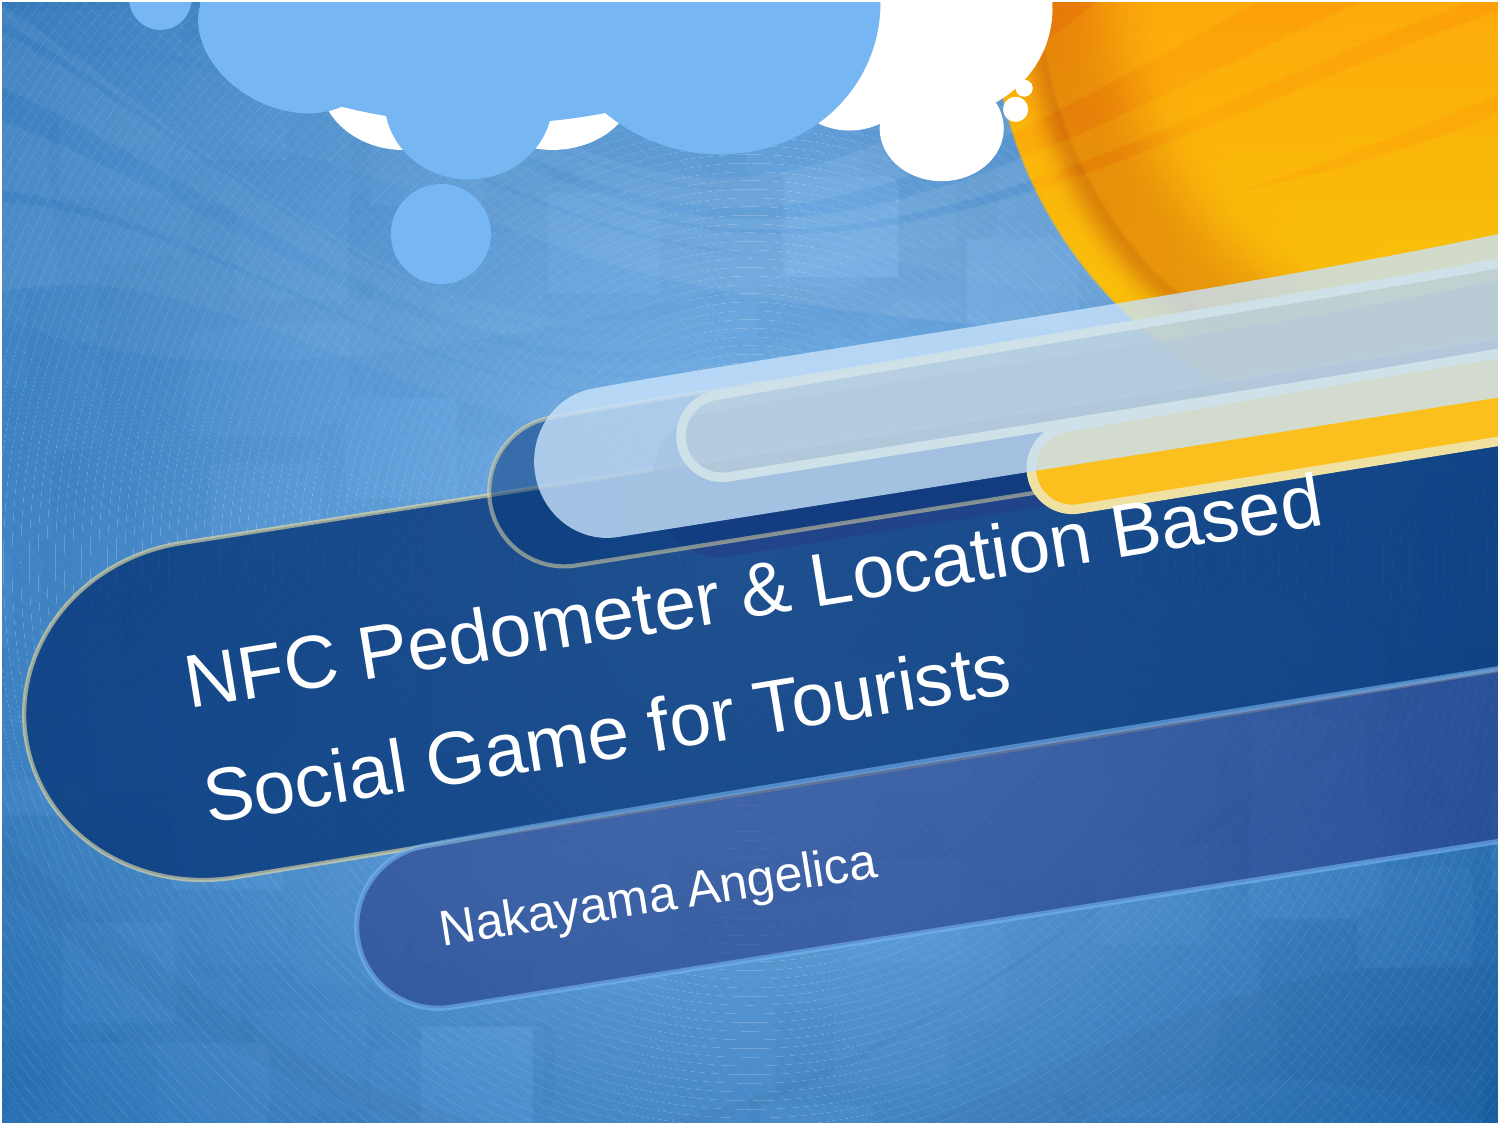

# NFC Pedometer & Location Based Social Game for Tourists
Nakayama Angelica